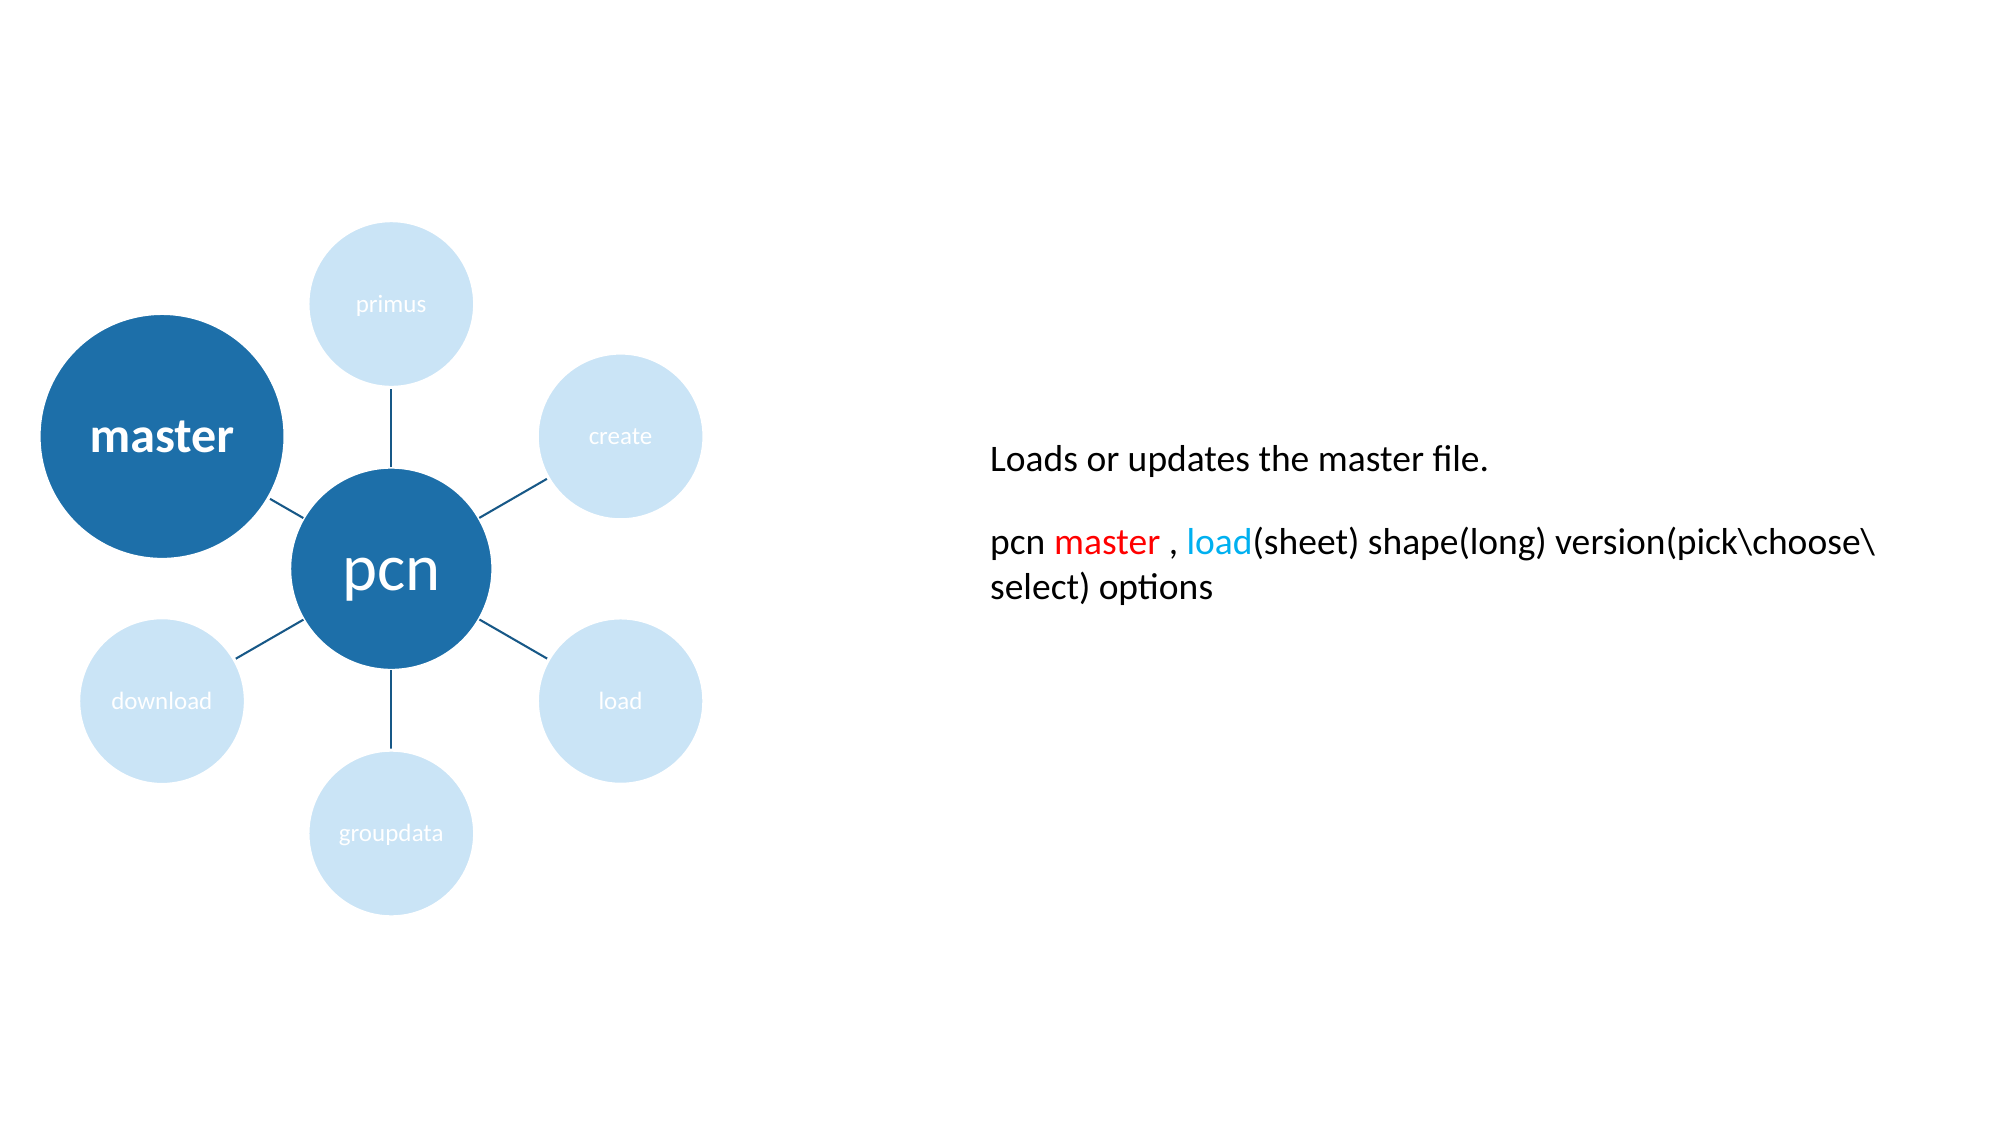

pcn

primus

create

load

groupdata

download

master
Loads or updates the master file.
pcn master , load(sheet) shape(long) version(pick\choose\select) options